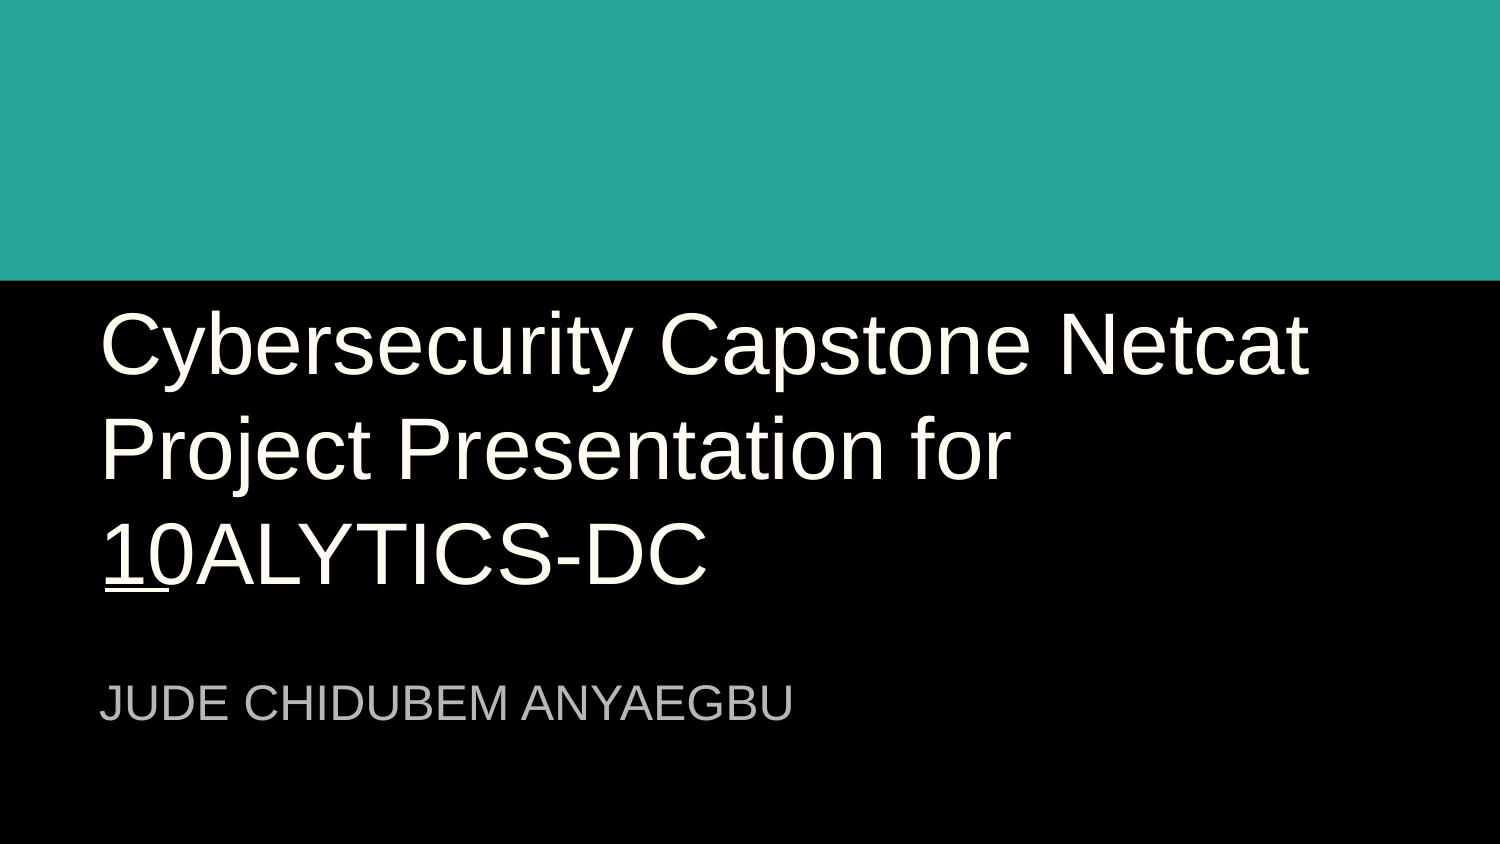

# Cybersecurity Capstone Netcat Project Presentation for 10ALYTICS-DC
JUDE CHIDUBEM ANYAEGBU